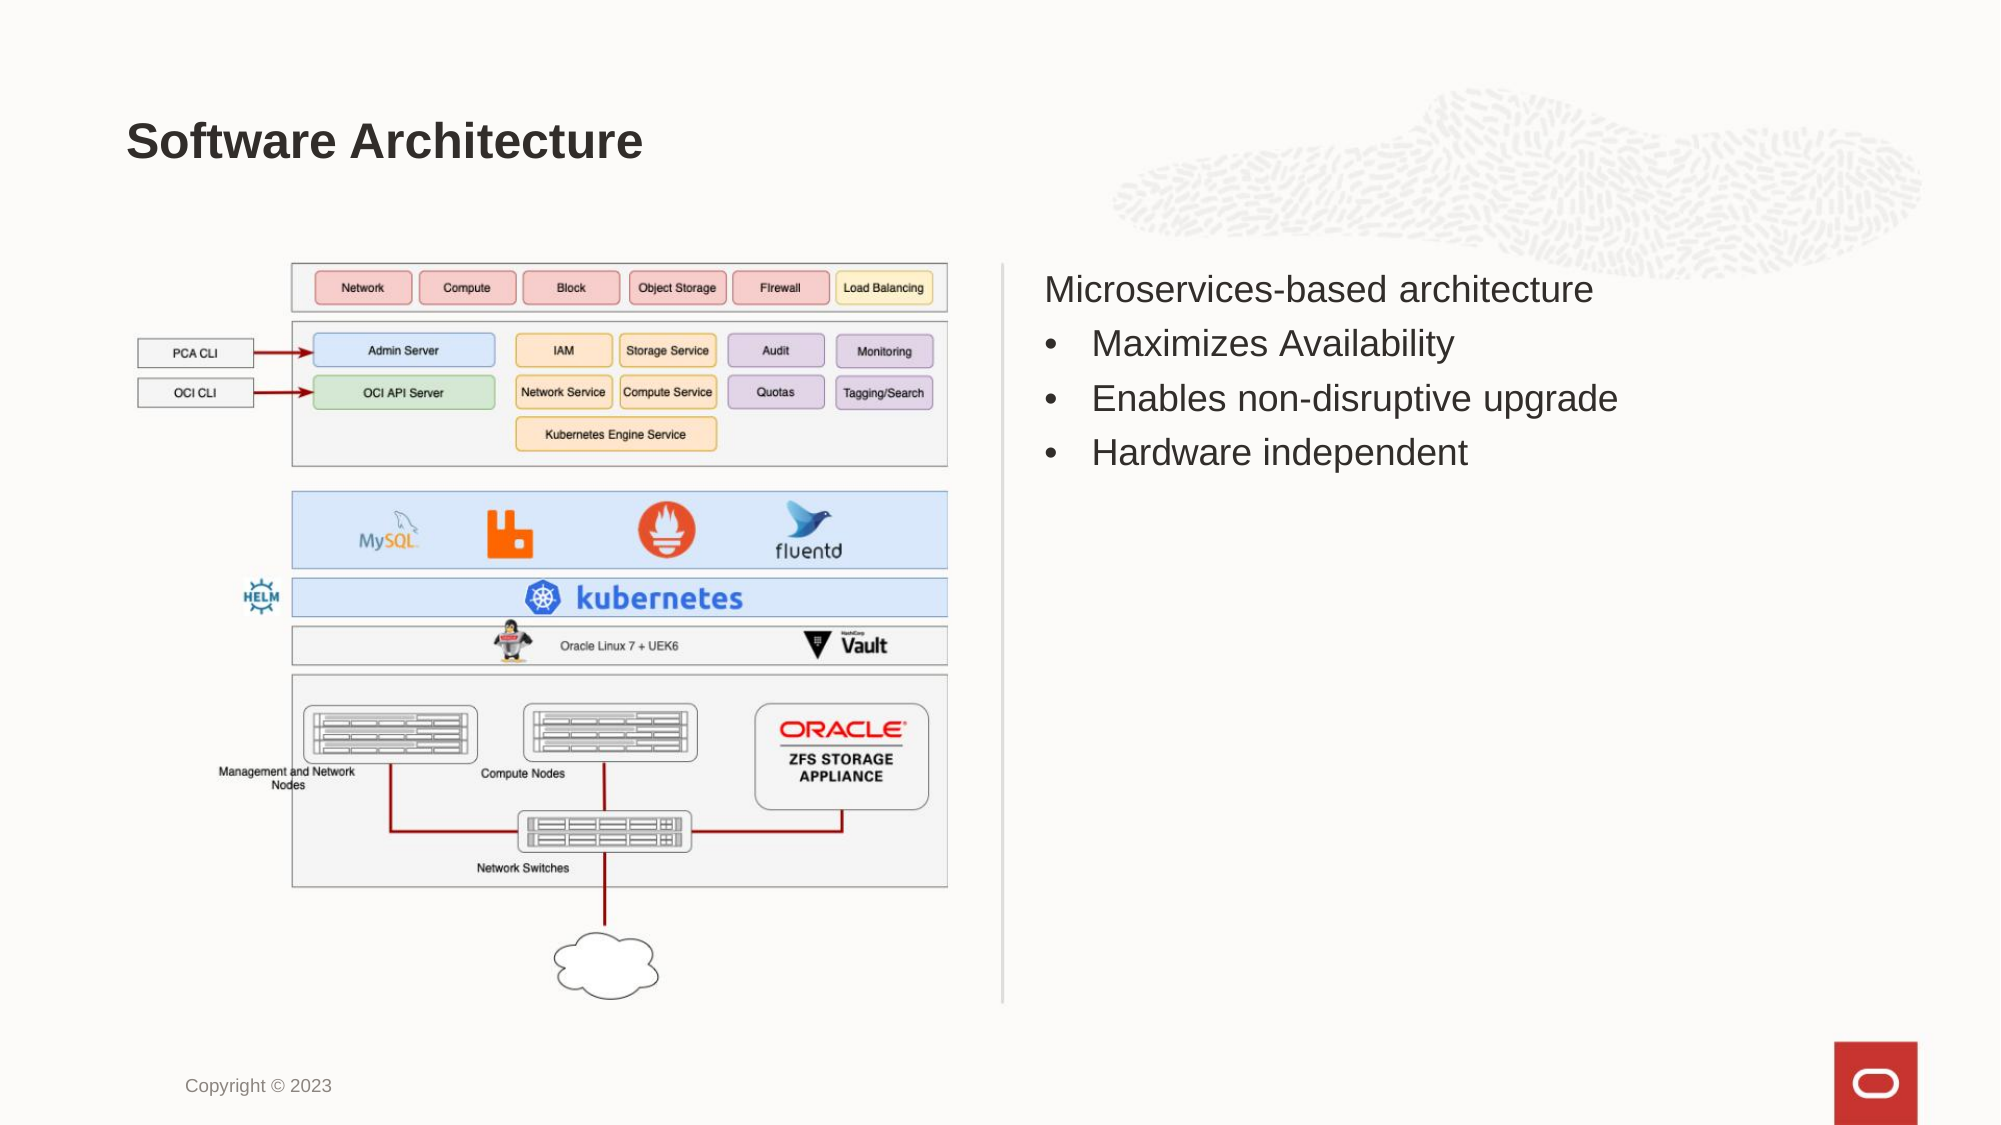

Software Architecture
Microservices-based architecture
• Maximizes Availability
• Enables non-disruptive upgrade
• Hardware independent
Copyright © 2023